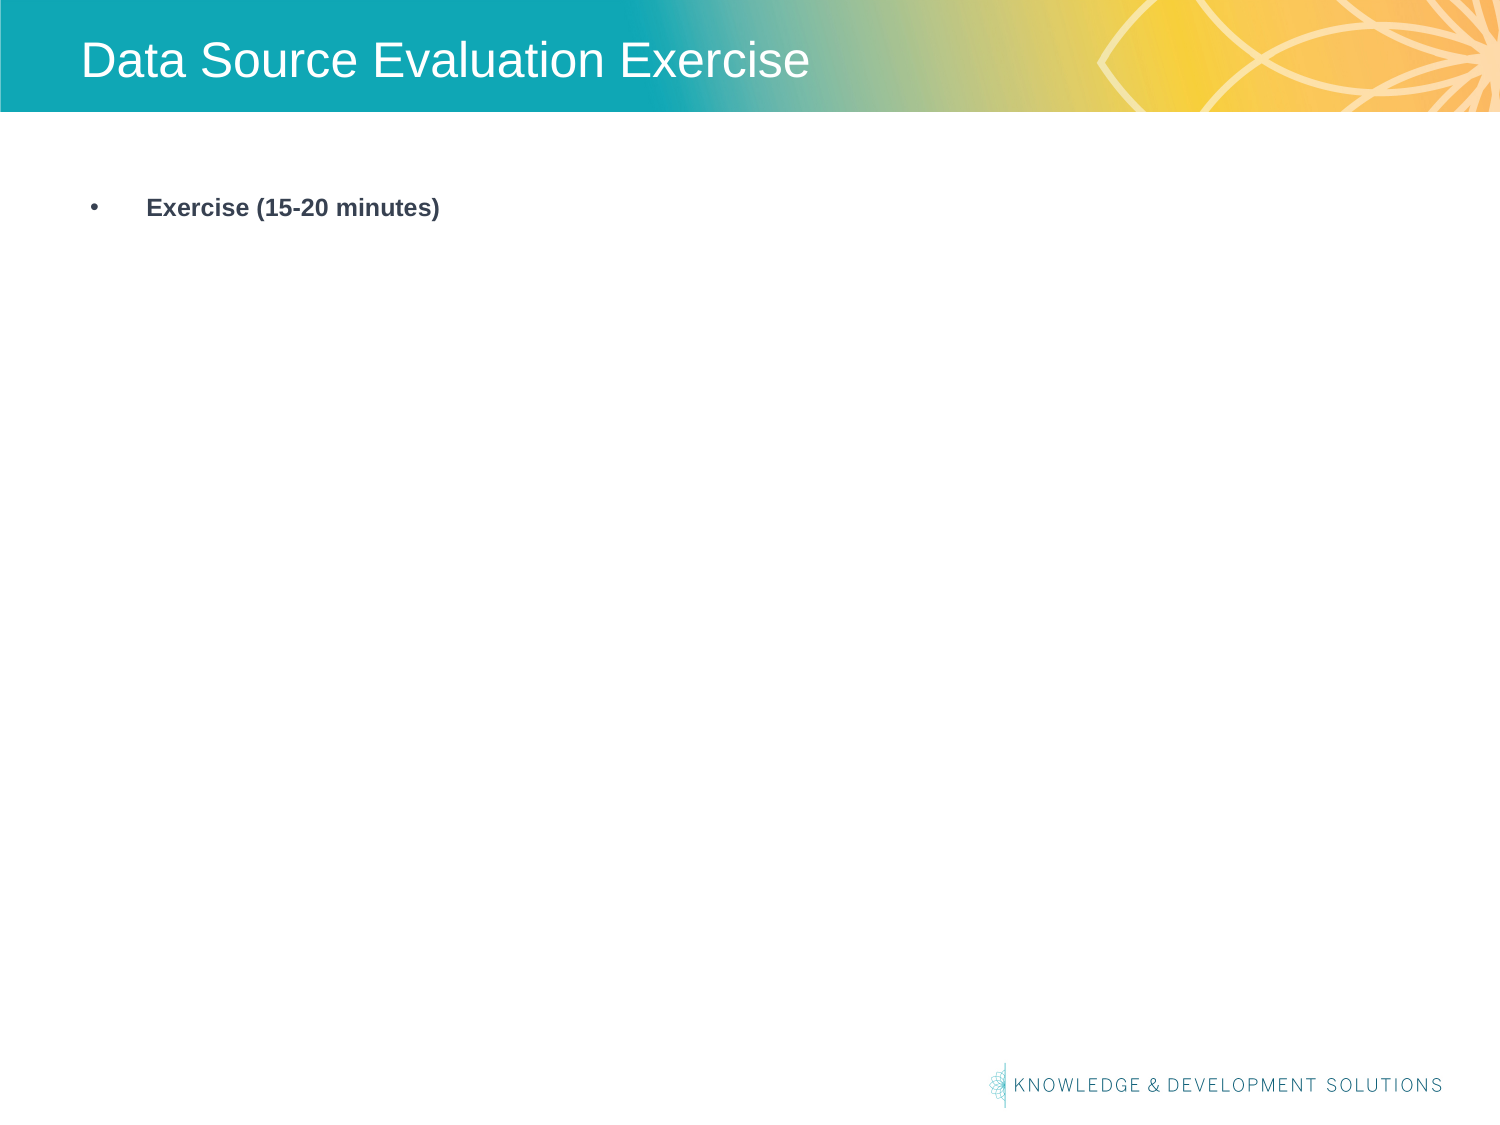

# Data Source Evaluation Exercise

Exercise (15-20 minutes)